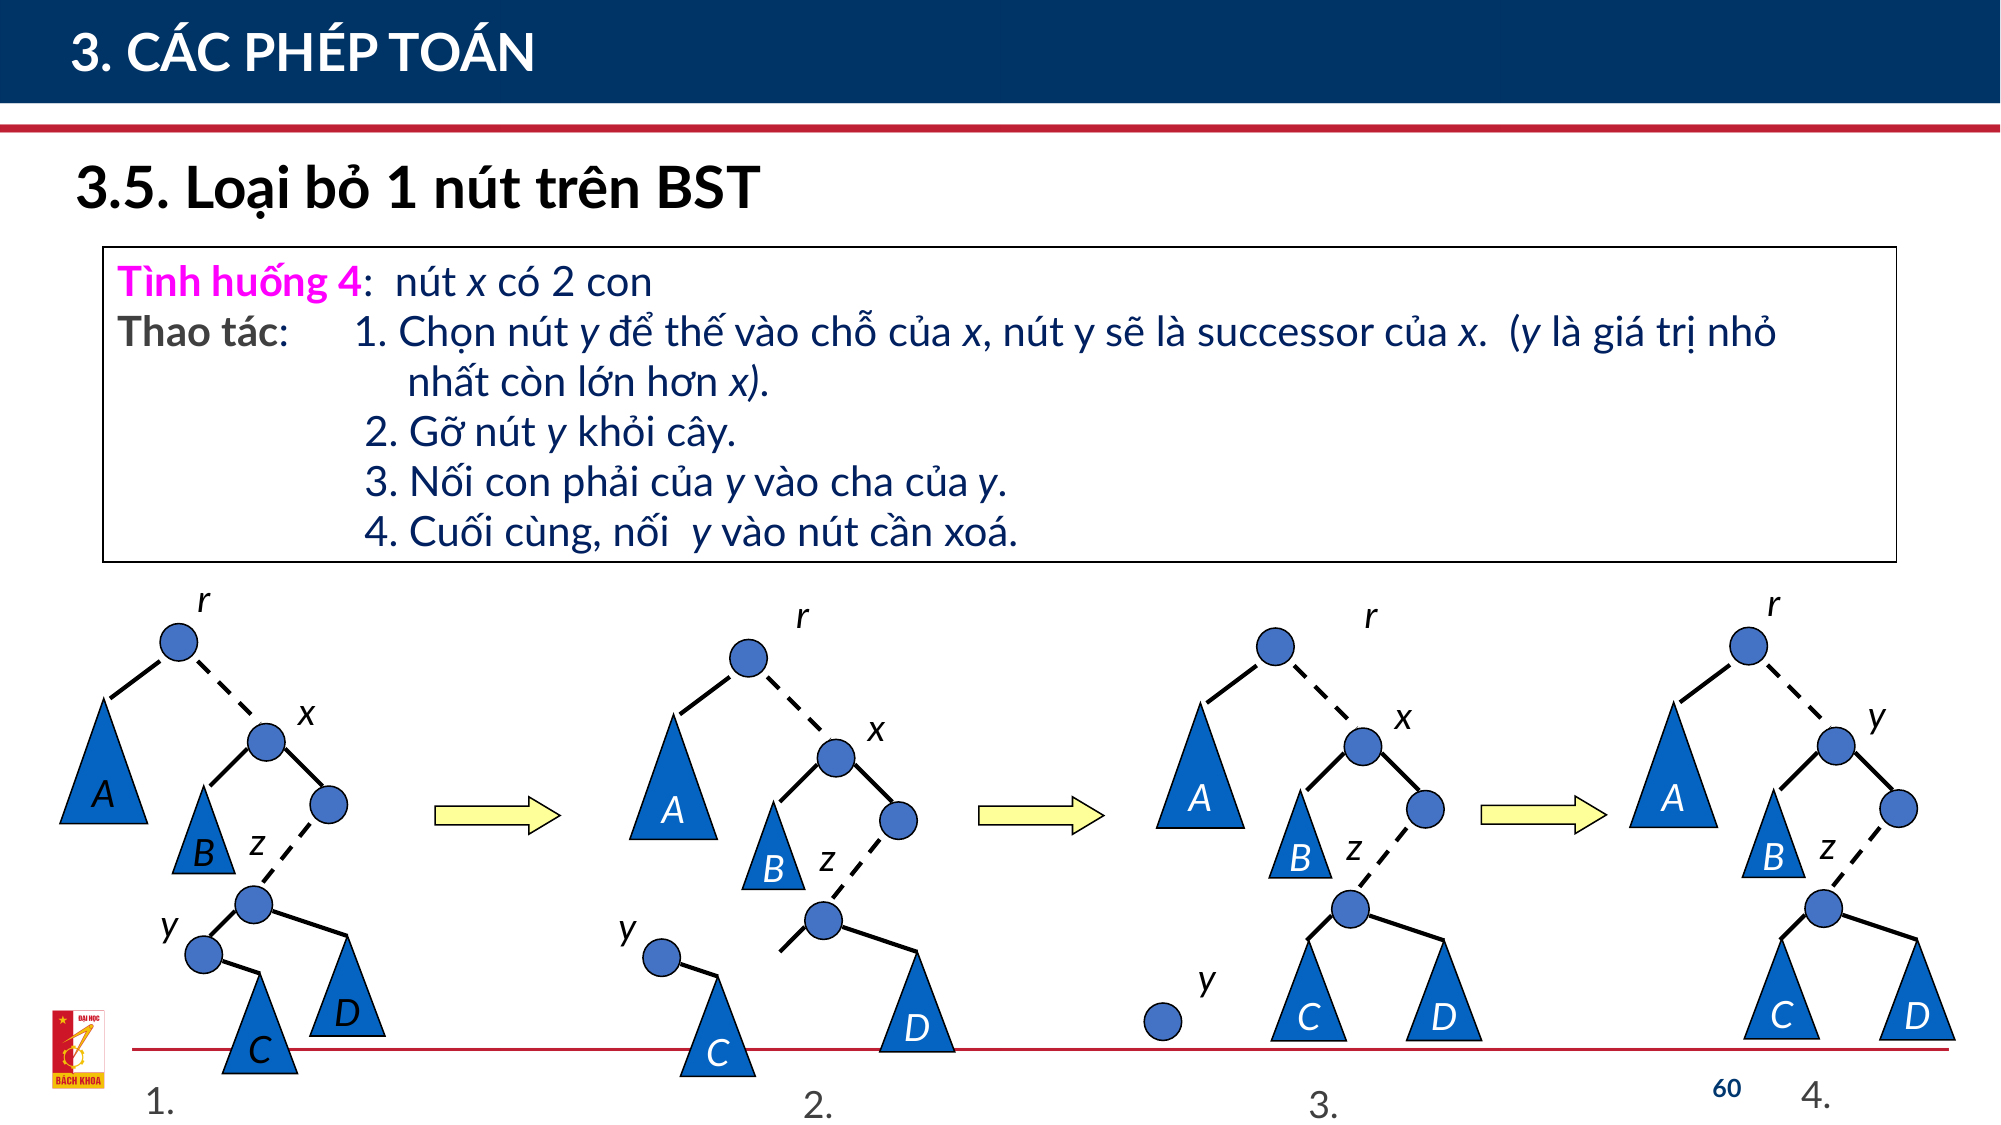

# 3. CÁC PHÉP TOÁN
3.5. Loại bỏ 1 nút trên BST

Tình huống 4:  nút x có 2 con
Thao tác:      1. Chọn nút y để thế vào chỗ của x, nút y sẽ là successor của x.  (y là giá trị nhỏ 	             nhất còn lớn hơn x).
  2. Gỡ nút y khỏi cây.
  3. Nối con phải của y vào cha của y.
  4. Cuối cùng, nối  y vào nút cần xoá.
r

A

z

y

D

C
x
B

r
r
r

y
x
x
A
A
A

B

B

B

z
z
z

y

C

D
D
C
y
D

C

4.
60
1.
3.
2.